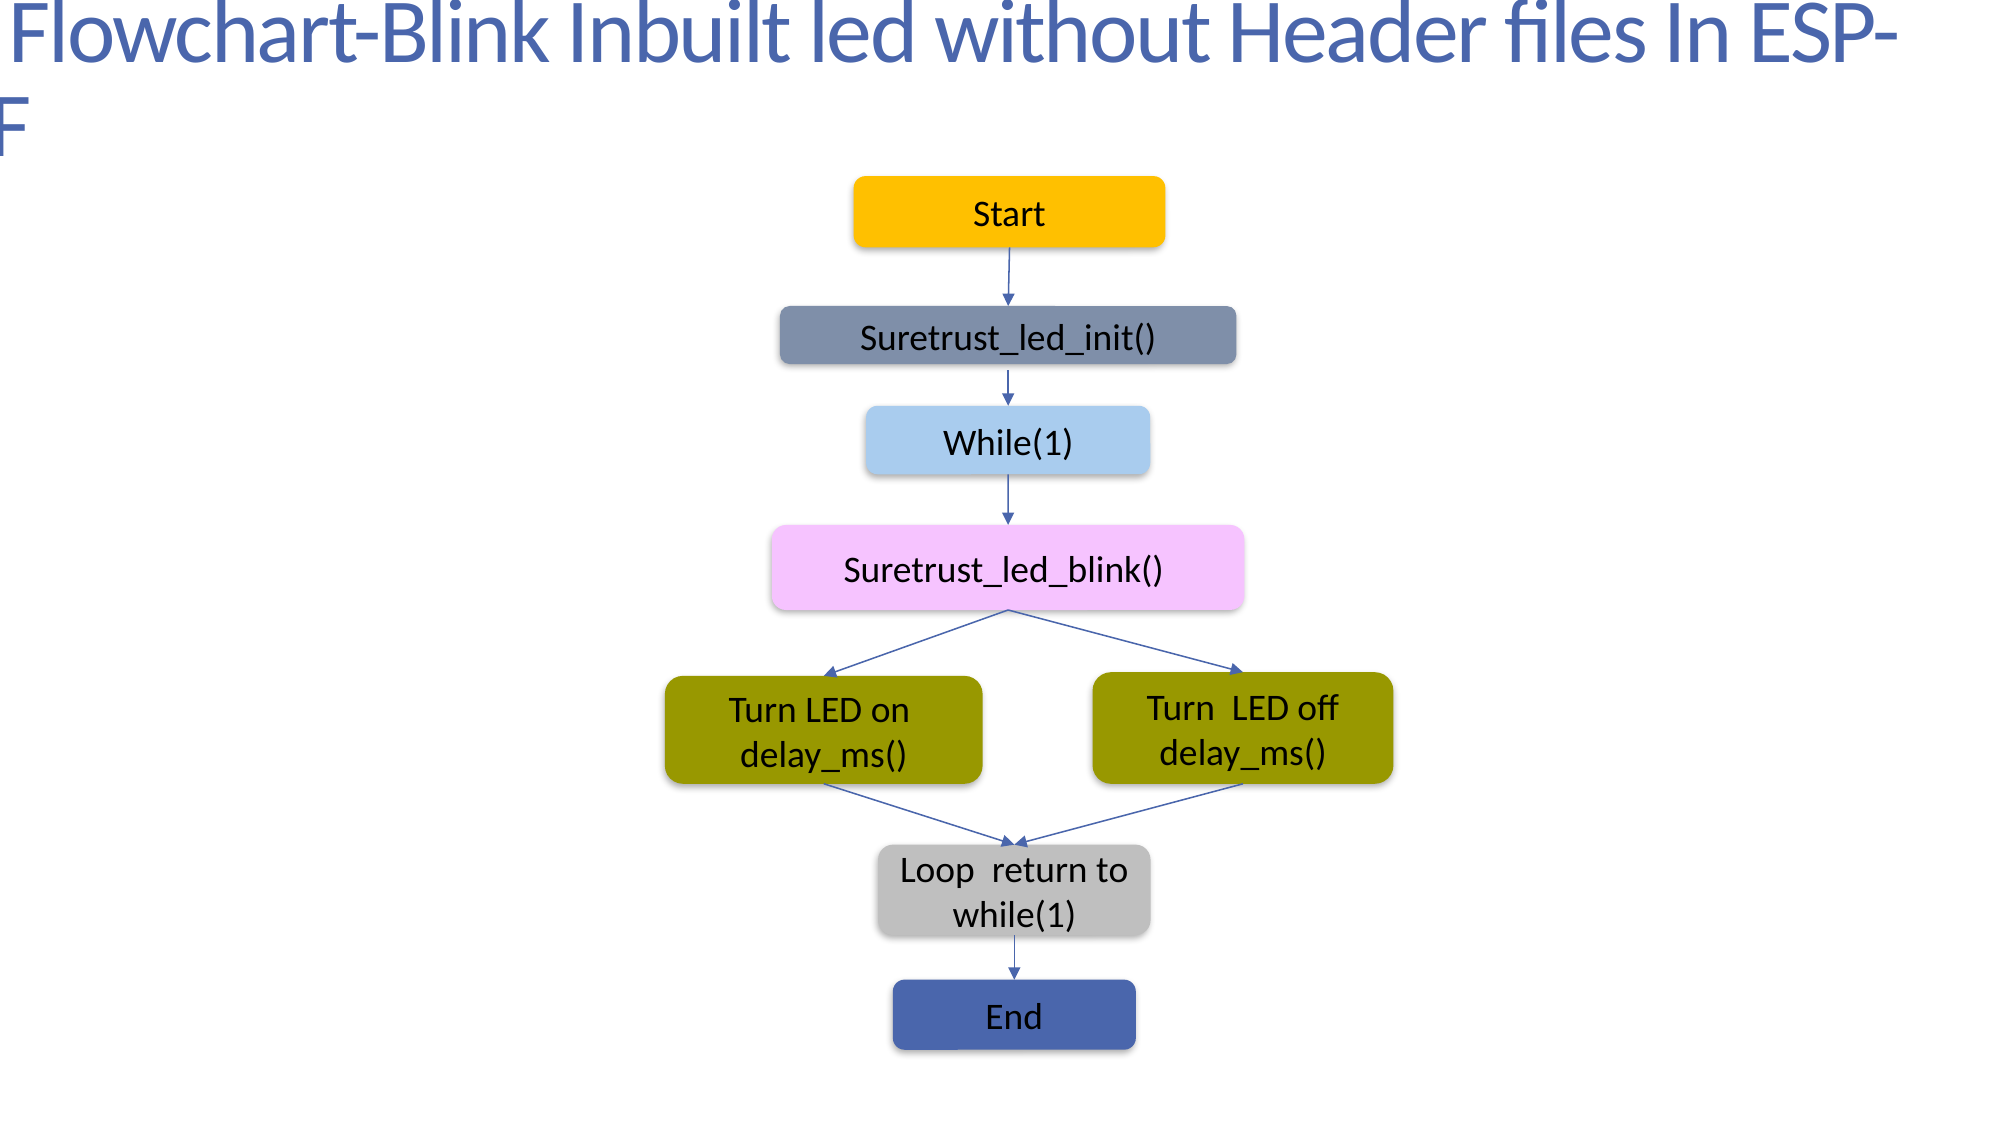

# Flowchart-Blink Inbuilt led without Header files In ESP-IDF

Start
Suretrust_led_init()
While(1)
Suretrust_led_blink()
Turn  LED off
delay_ms()
Turn LED on
delay_ms()
Loop  return to while(1)
End